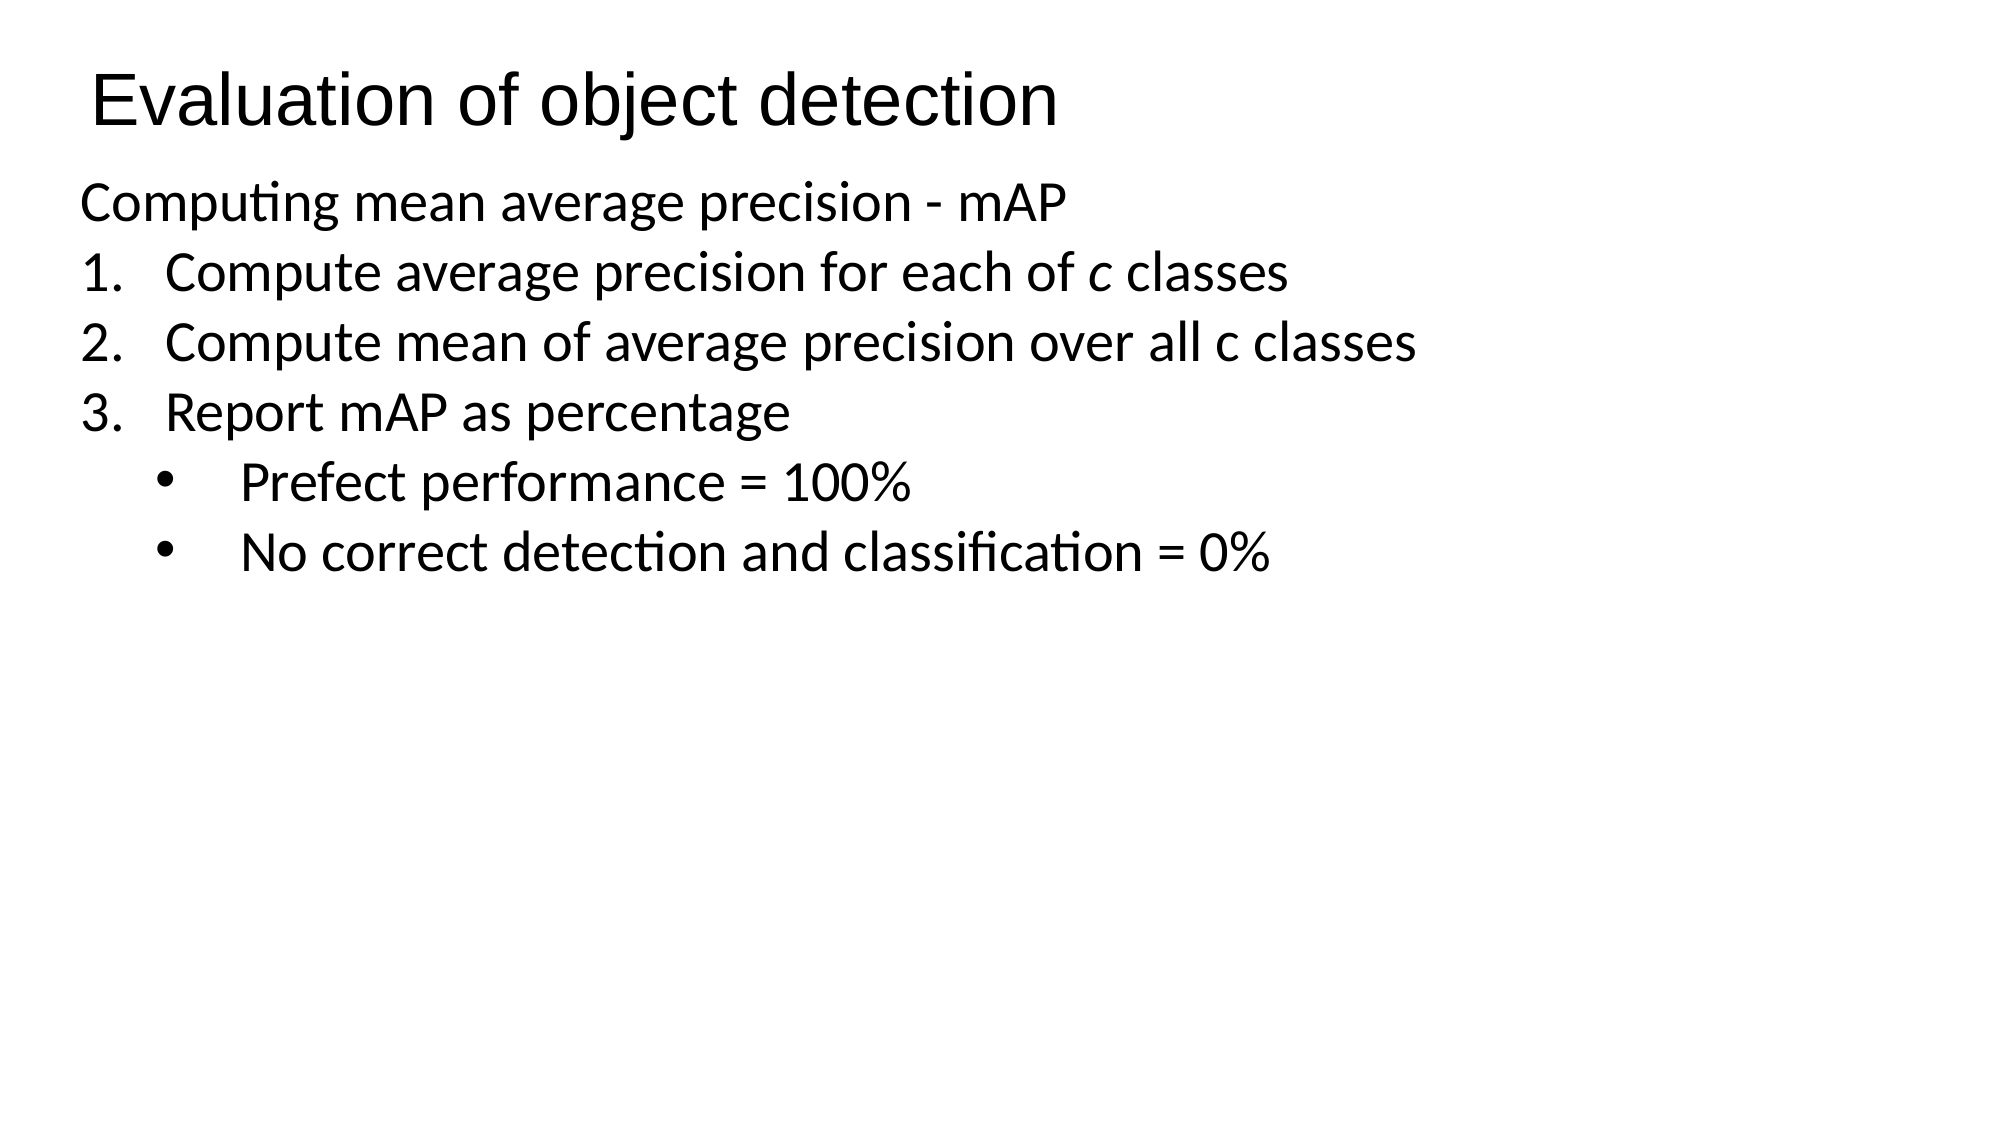

Evaluation of object detection
Computing mean average precision - mAP
Compute average precision for each of c classes
Compute mean of average precision over all c classes
Report mAP as percentage
Prefect performance = 100%
No correct detection and classification = 0%